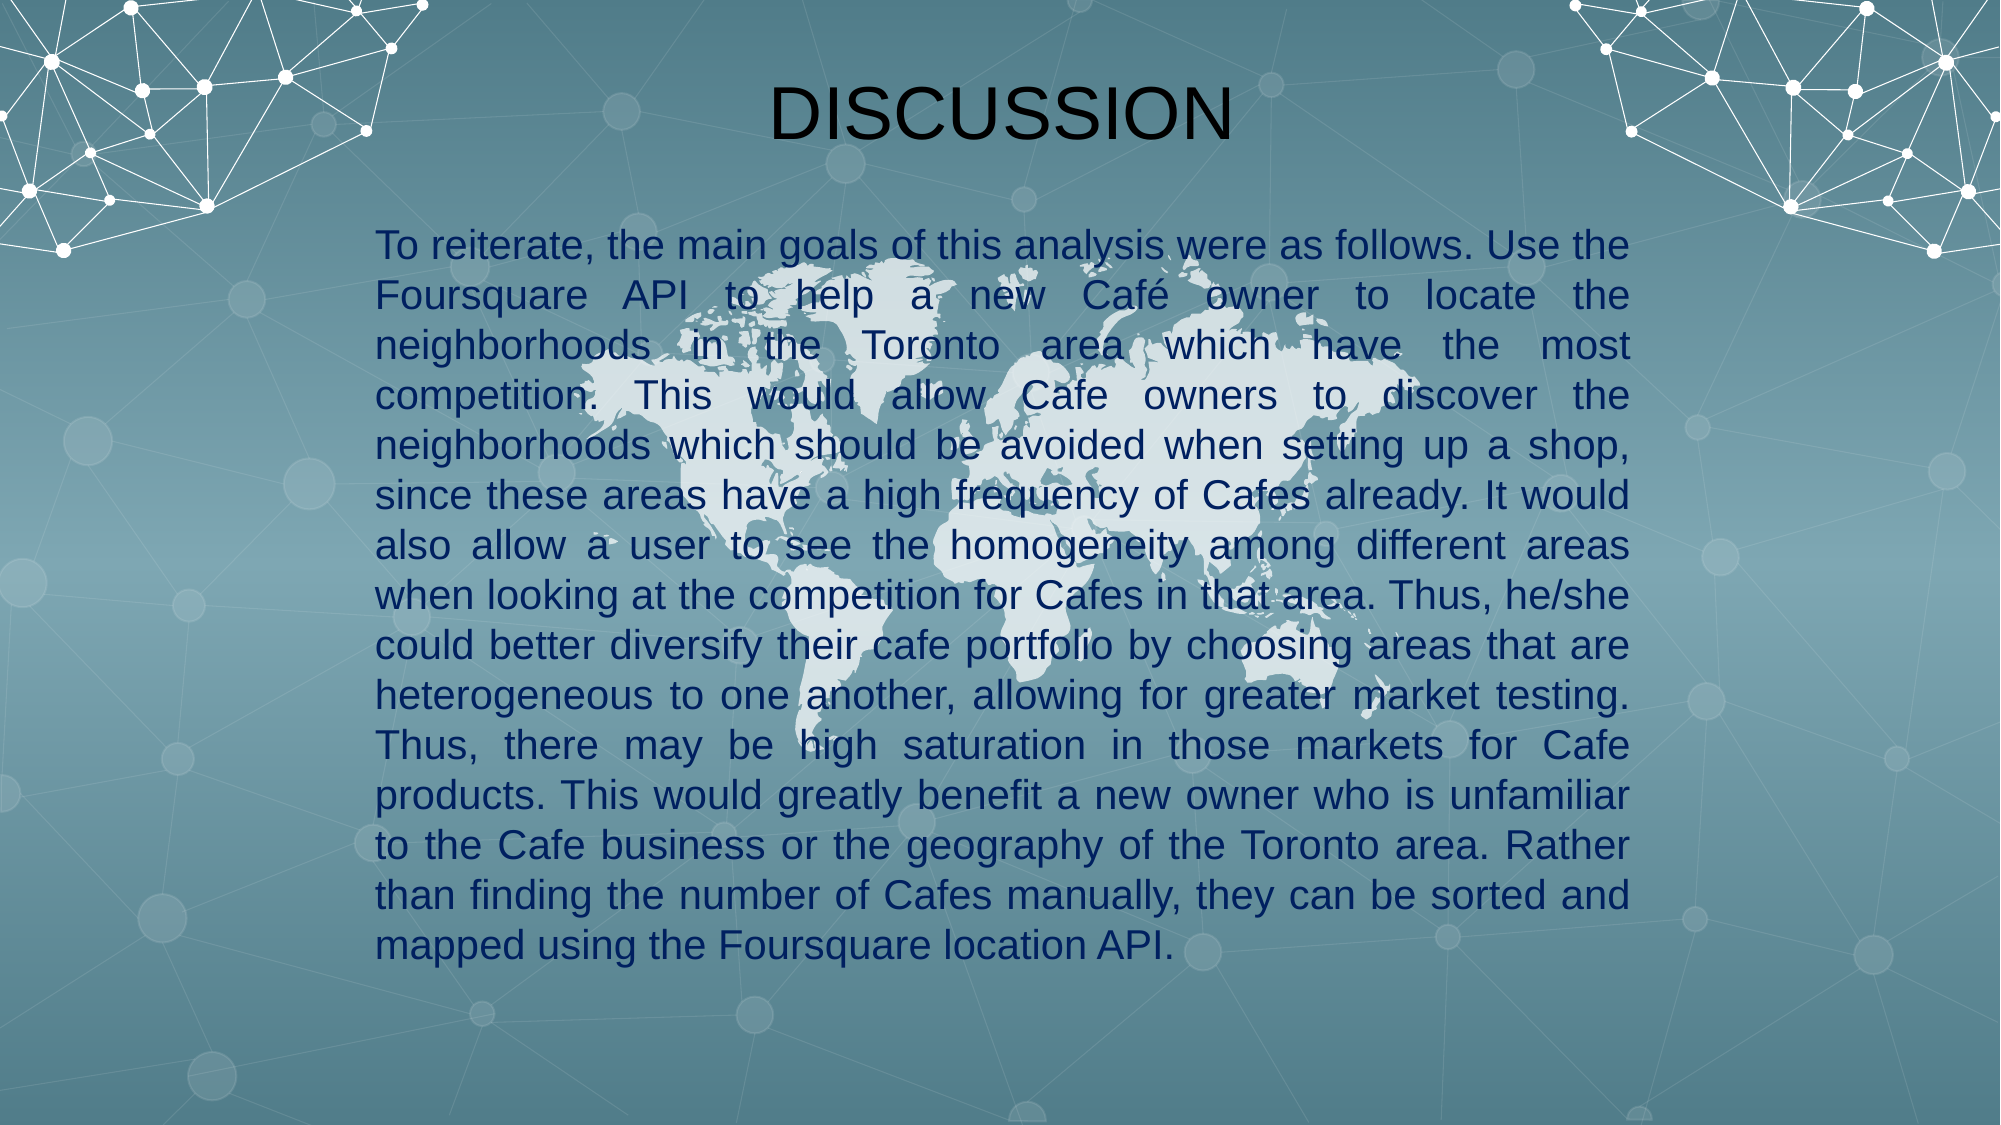

DISCUSSION
To reiterate, the main goals of this analysis were as follows. Use the Foursquare API to help a new Café owner to locate the neighborhoods in the Toronto area which have the most competition. This would allow Cafe owners to discover the neighborhoods which should be avoided when setting up a shop, since these areas have a high frequency of Cafes already. It would also allow a user to see the homogeneity among different areas when looking at the competition for Cafes in that area. Thus, he/she could better diversify their cafe portfolio by choosing areas that are heterogeneous to one another, allowing for greater market testing. Thus, there may be high saturation in those markets for Cafe products. This would greatly benefit a new owner who is unfamiliar to the Cafe business or the geography of the Toronto area. Rather than finding the number of Cafes manually, they can be sorted and mapped using the Foursquare location API.